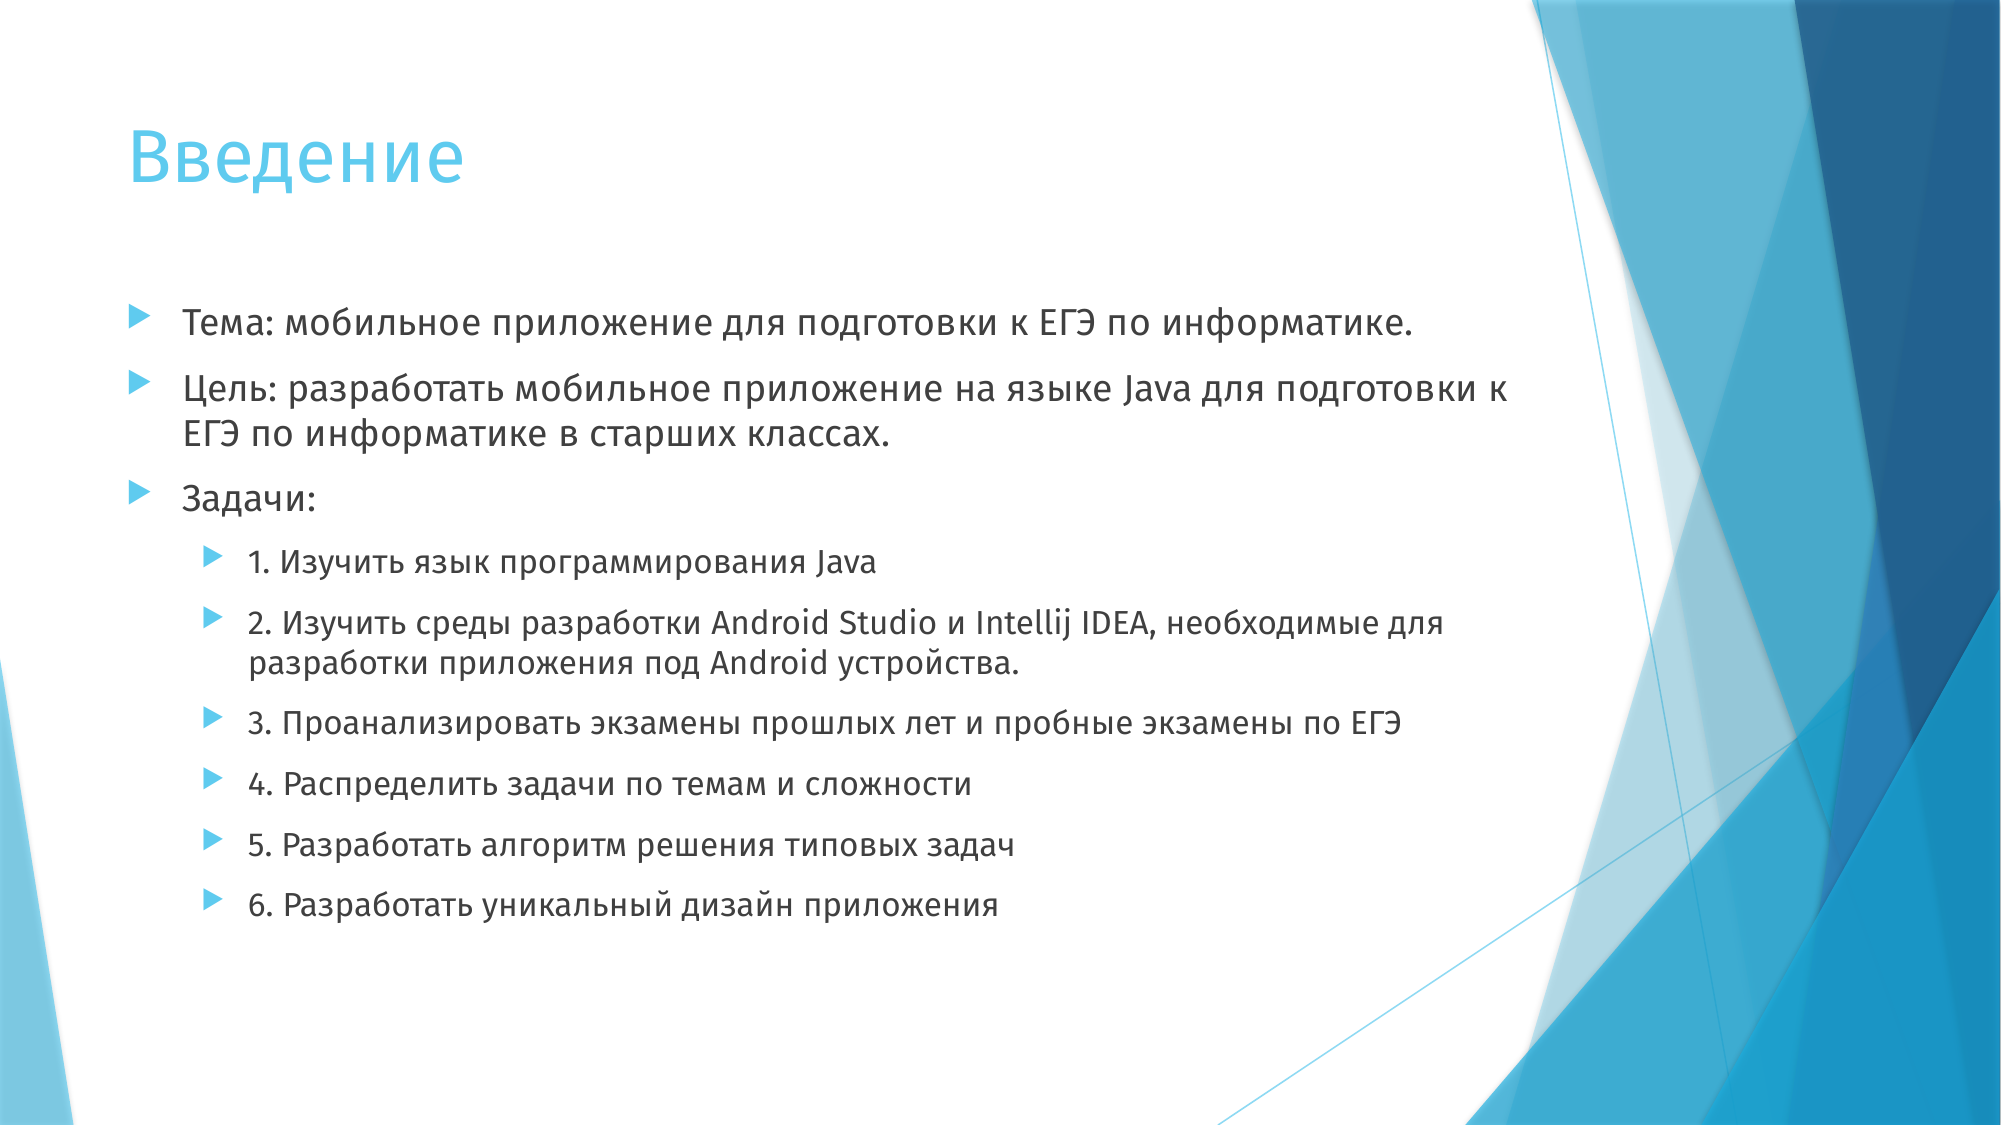

# Введение
Тема: мобильное приложение для подготовки к ЕГЭ по информатике.
Цель: разработать мобильное приложение на языке Java для подготовки к ЕГЭ по информатике в старших классах.
Задачи:
1. Изучить язык программирования Java
2. Изучить среды разработки Android Studio и Intellij IDEA, необходимые для разработки приложения под Android устройства.
3. Проанализировать экзамены прошлых лет и пробные экзамены по ЕГЭ
4. Распределить задачи по темам и сложности
5. Разработать алгоритм решения типовых задач
6. Разработать уникальный дизайн приложения